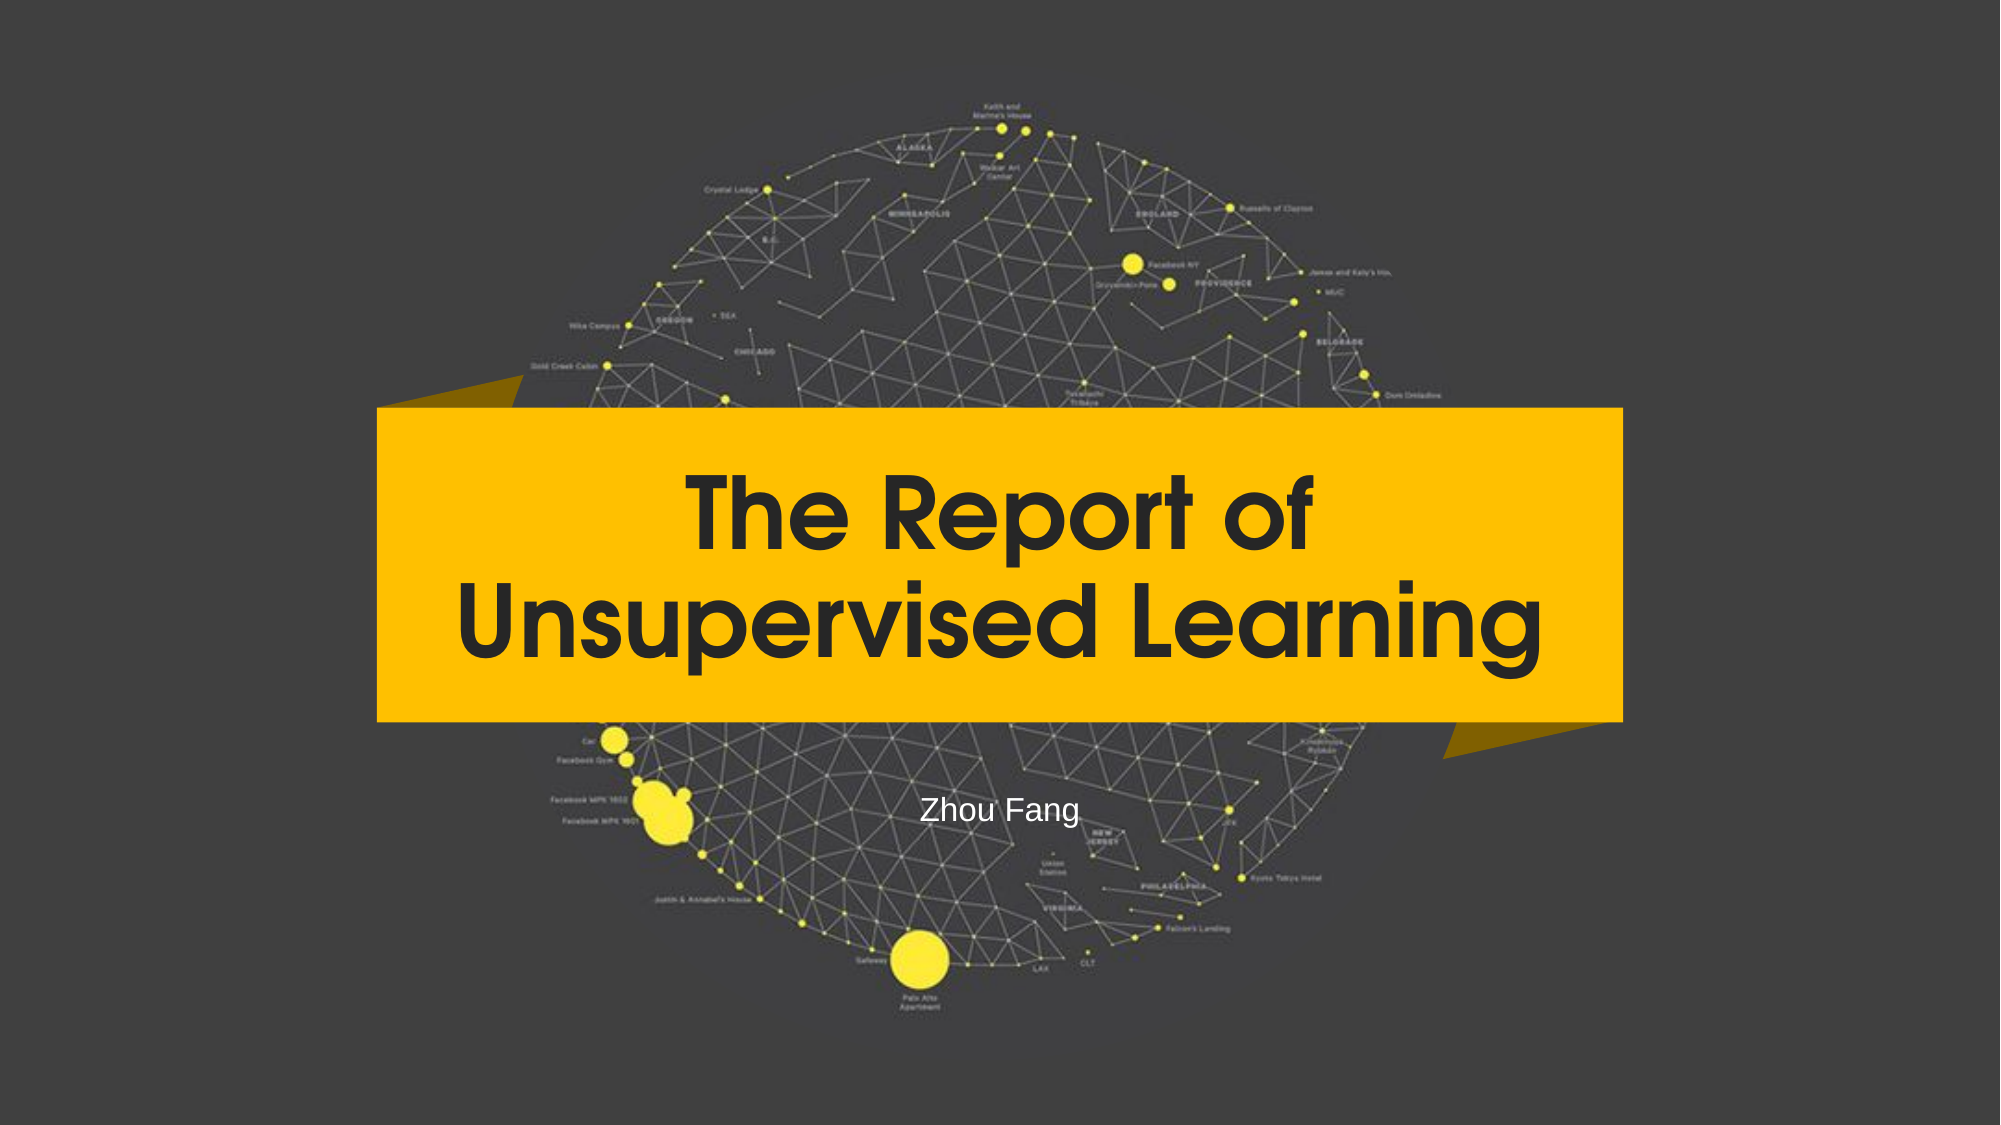

The Report of Unsupervised Learning

Zhou Fang